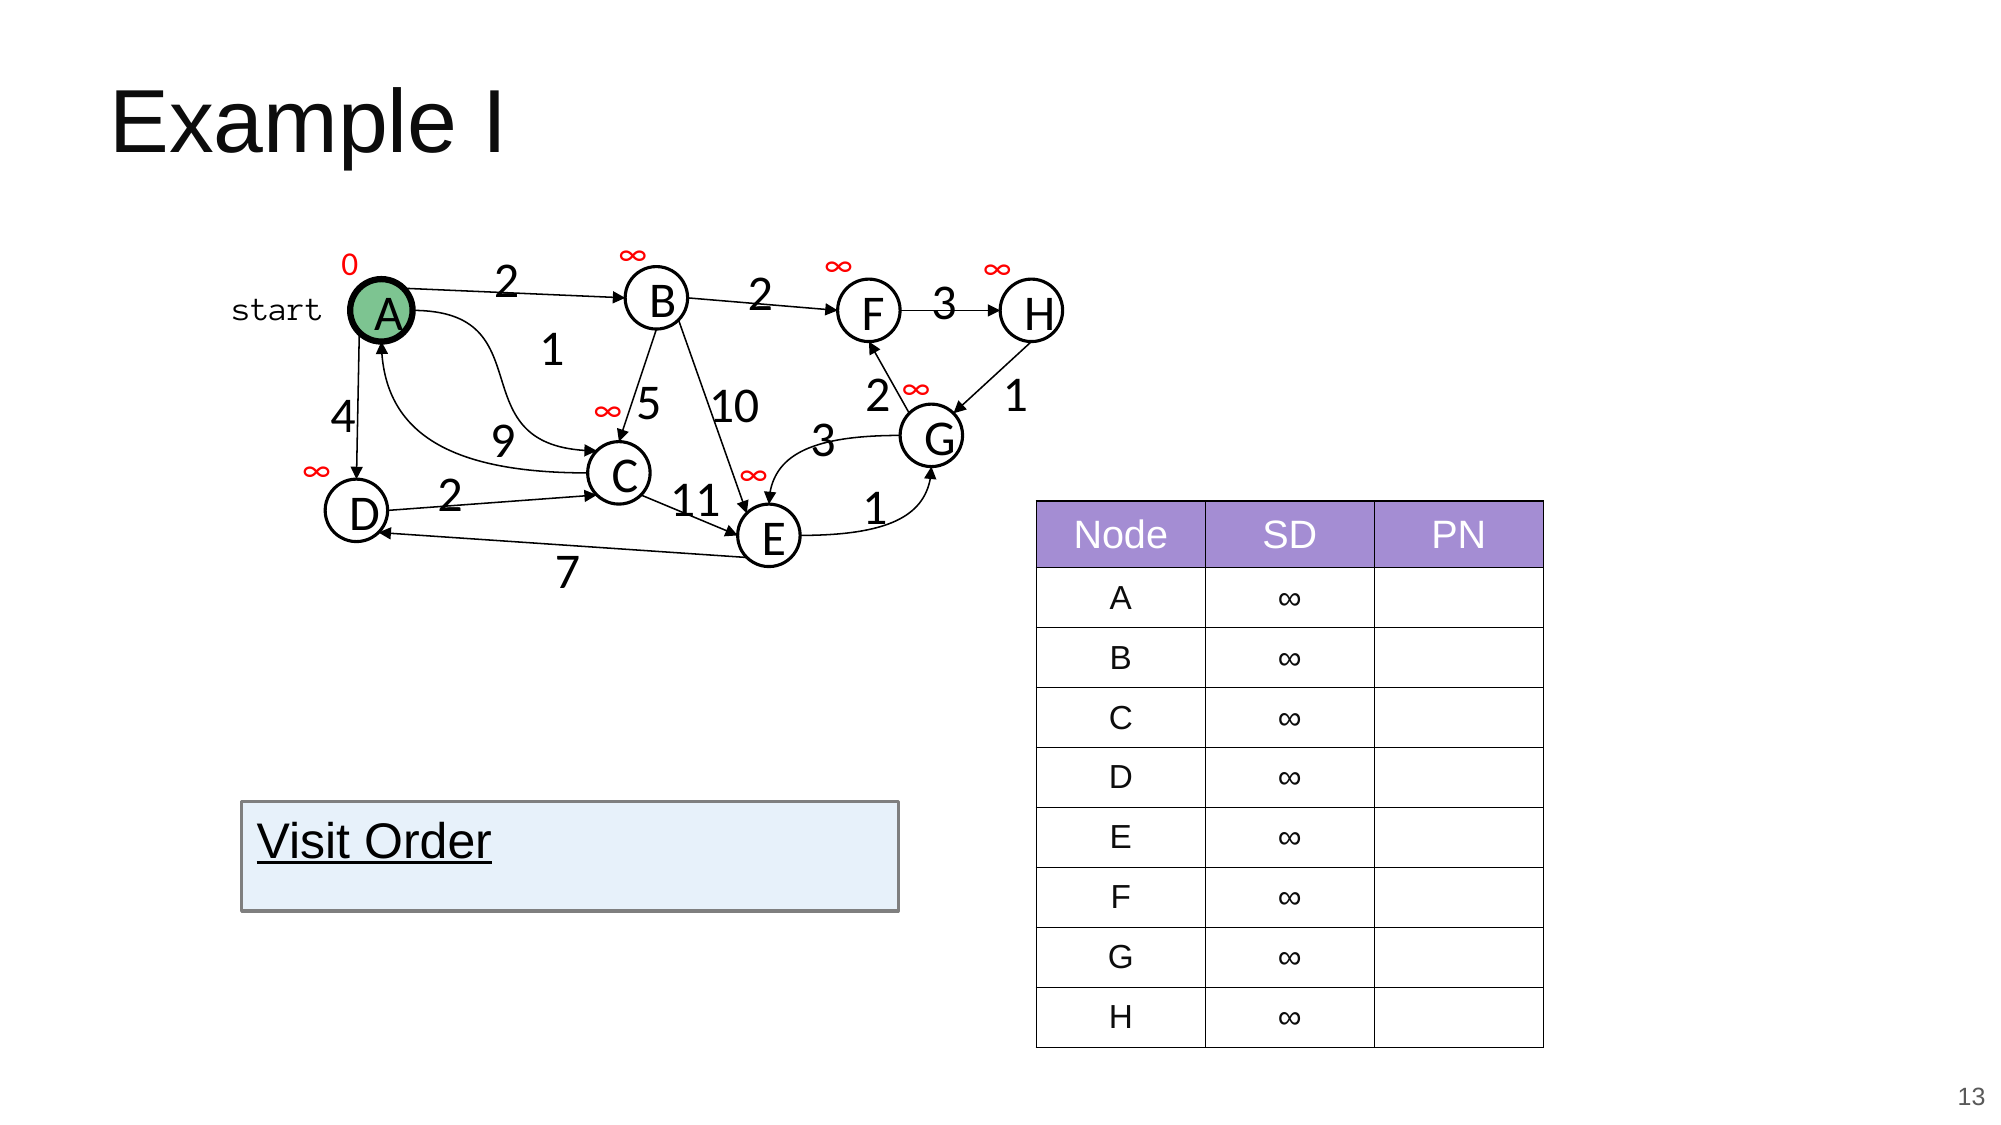

# Example I
∞
0
∞
∞
2
2
3
B
A
F
H
1
2
1
∞
5
10
4
∞
3
9
G
∞
C
∞
2
11
1
D
E
7
start
| Node | SD | PN |
| --- | --- | --- |
| A | ∞ |  |
| B | ∞ |  |
| C | ∞ |  |
| D | ∞ |  |
| E | ∞ |  |
| F | ∞ |  |
| G | ∞ |  |
| H | ∞ |  |
13
Visit Order